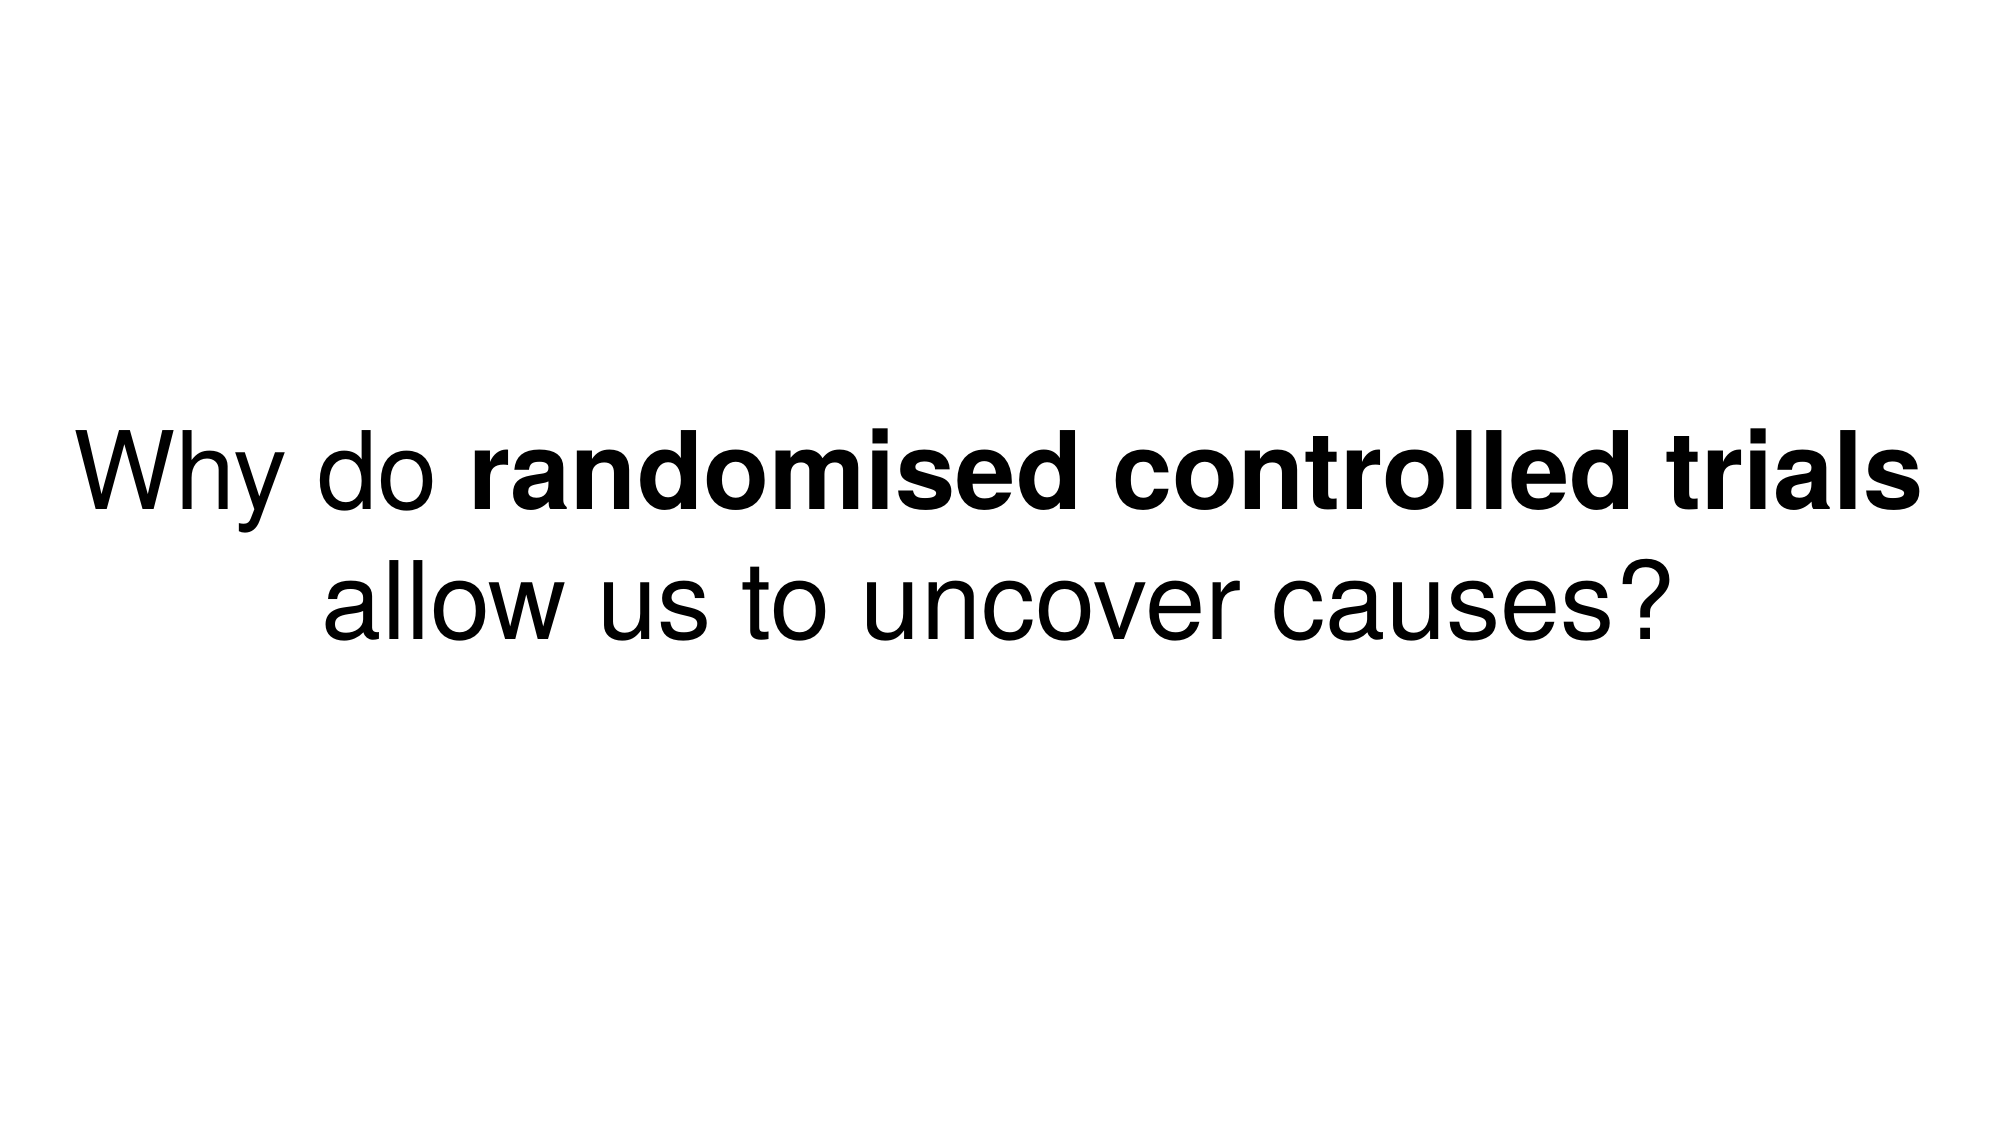

Why do randomised controlled trials allow us to uncover causes?